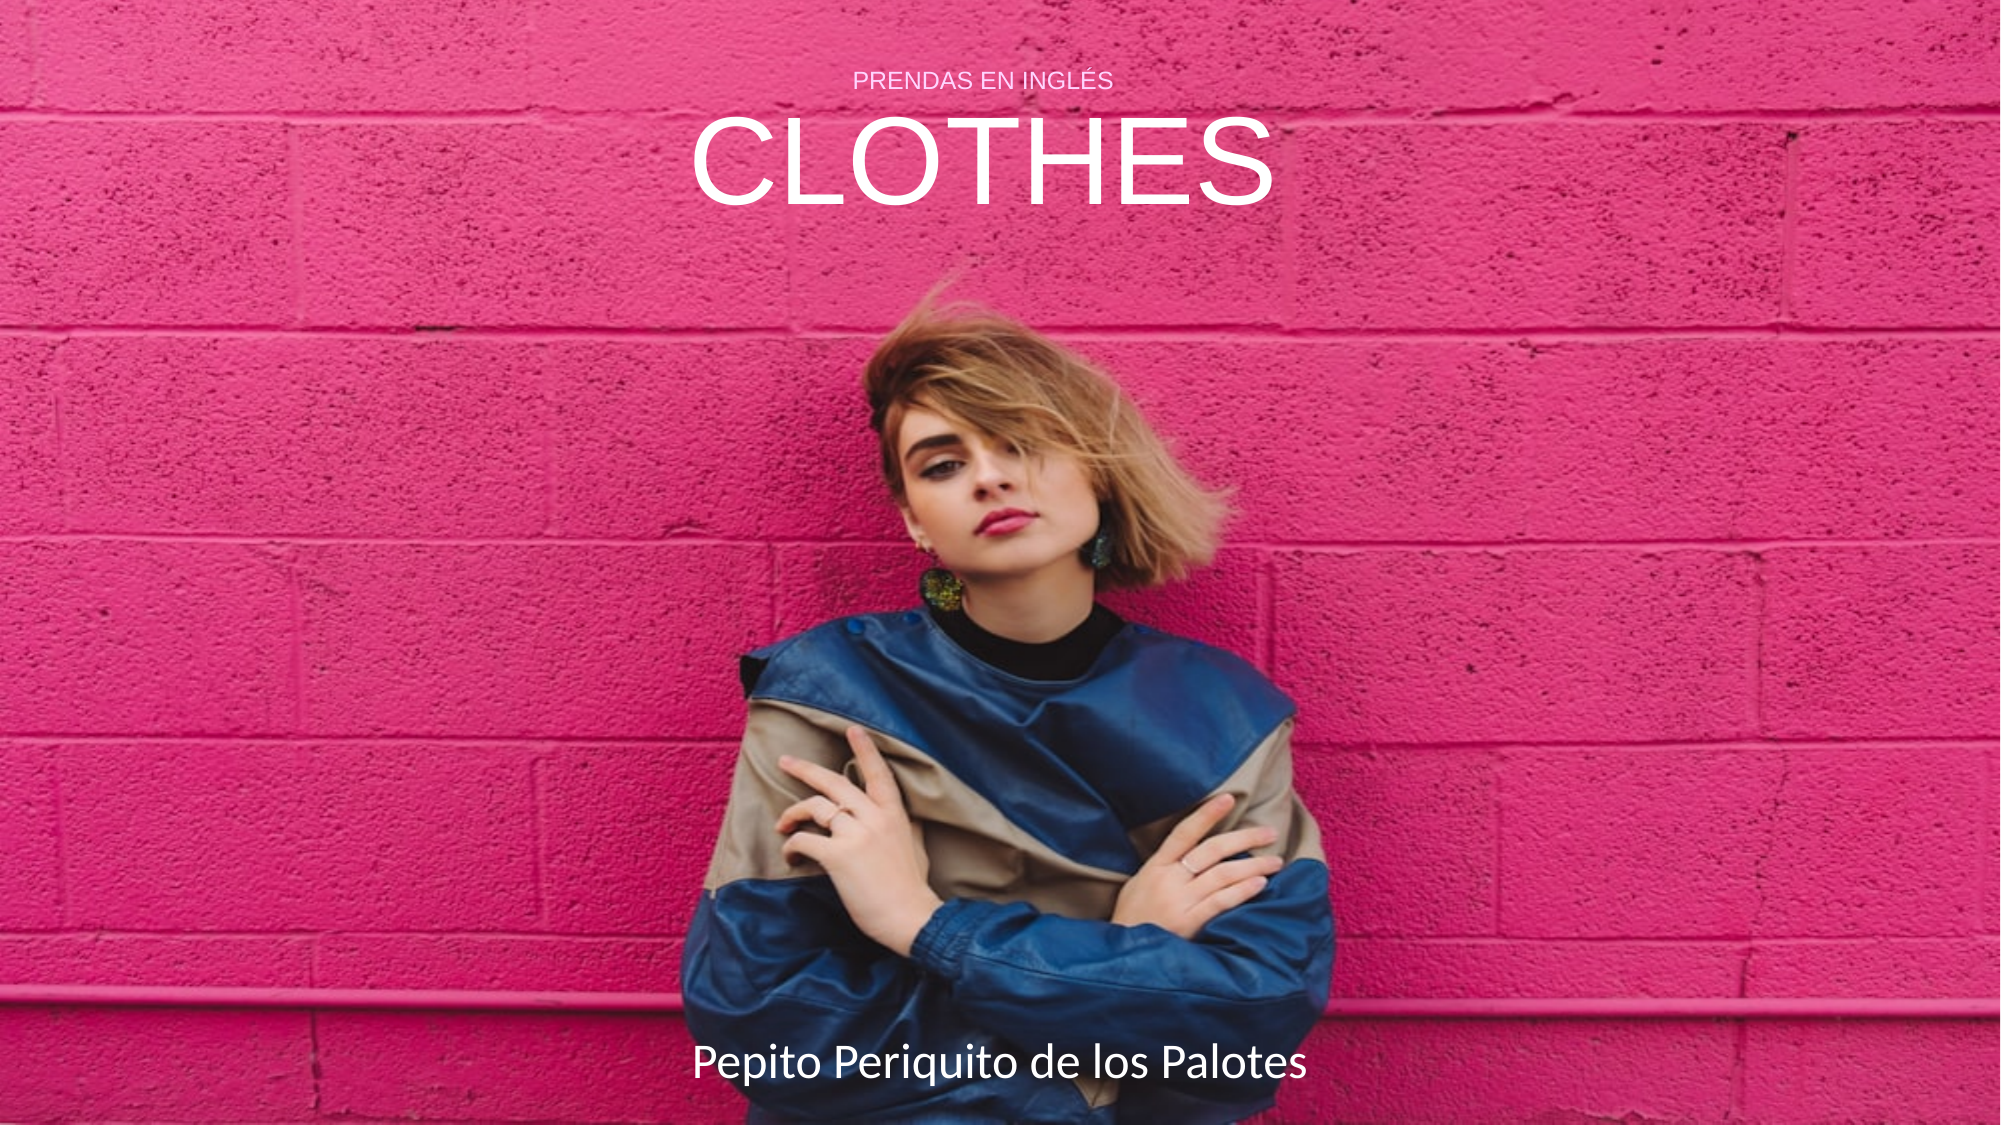

# PRENDAS EN INGLÉS
CLOTHES
Pepito Periquito de los Palotes